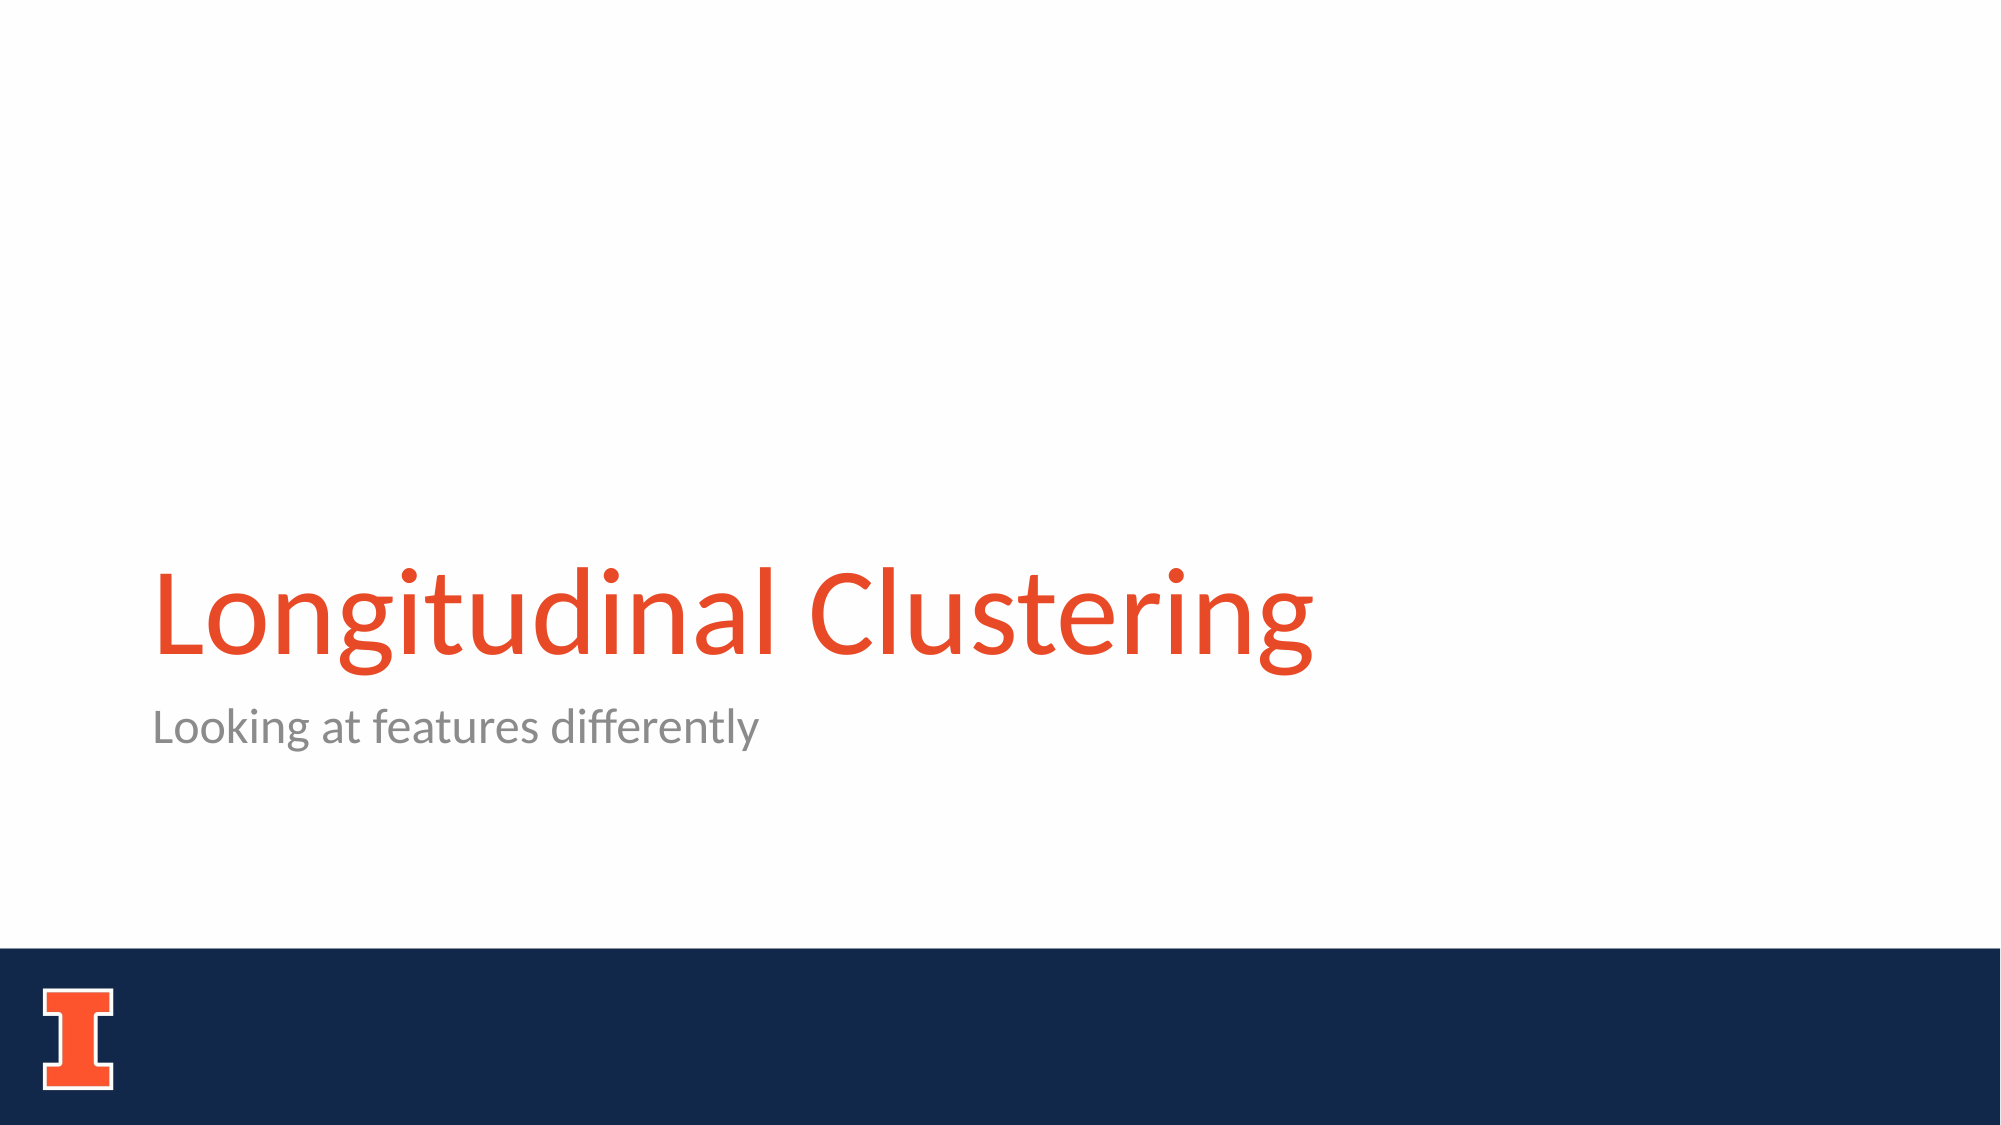

# Longitudinal Clustering
Looking at features differently